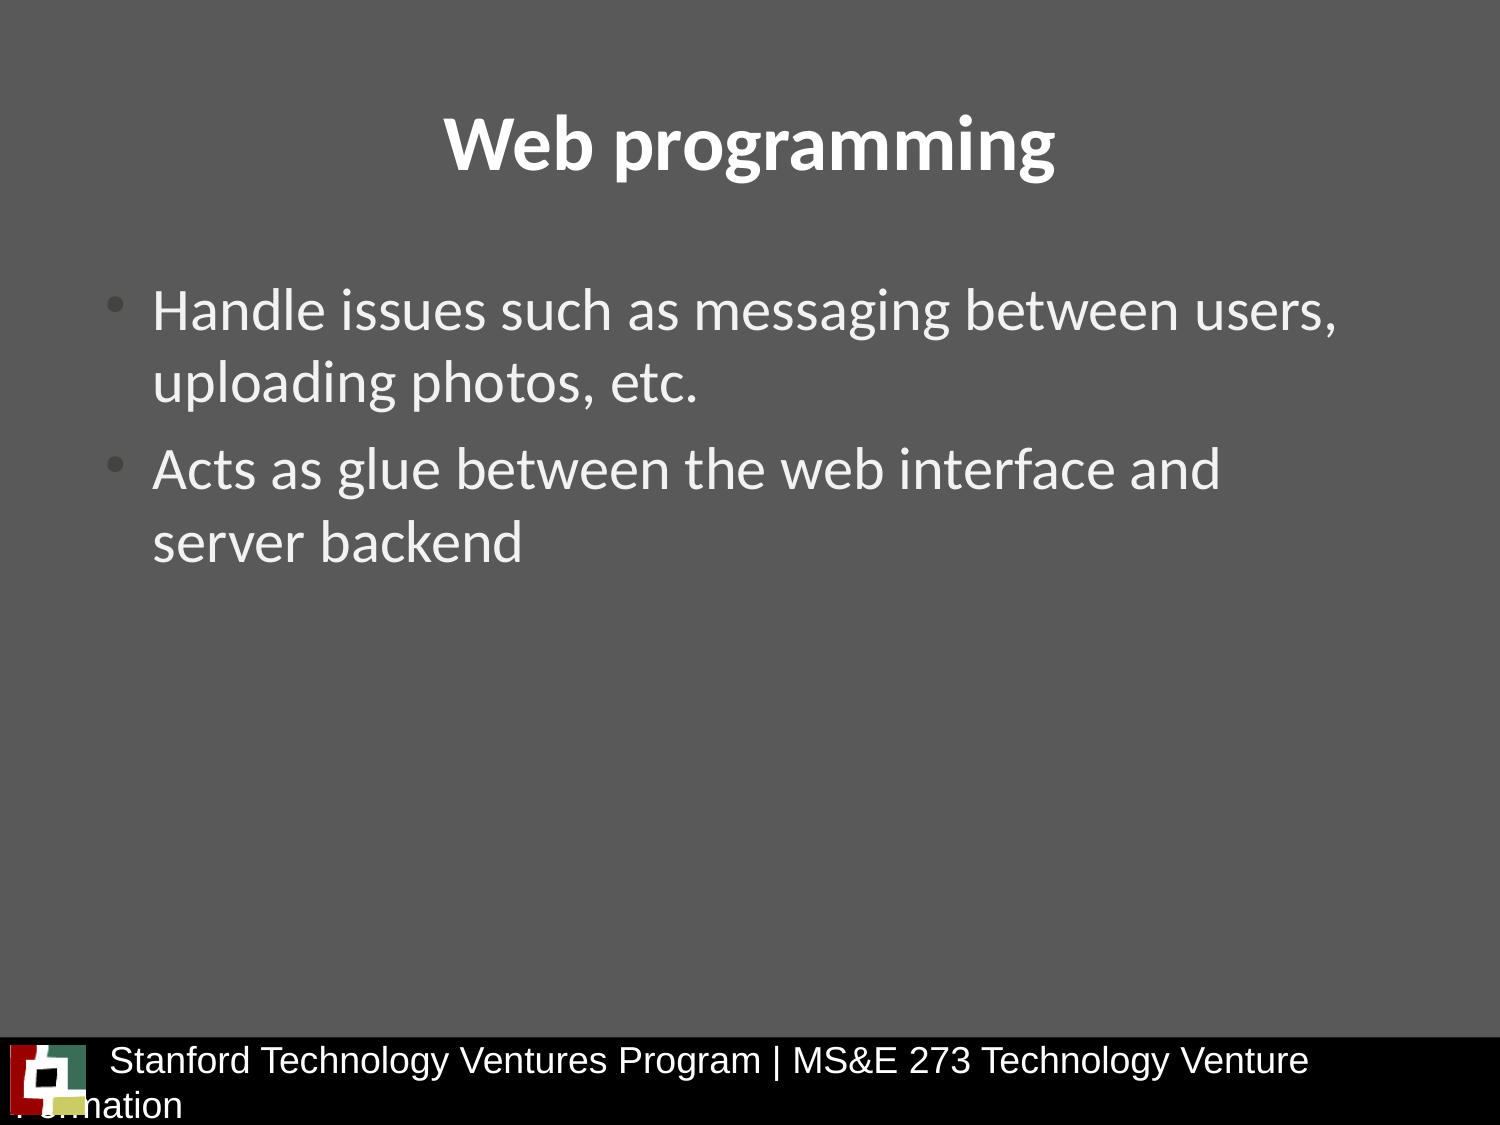

Web programming
Handle issues such as messaging between users, uploading photos, etc.
Acts as glue between the web interface and server backend